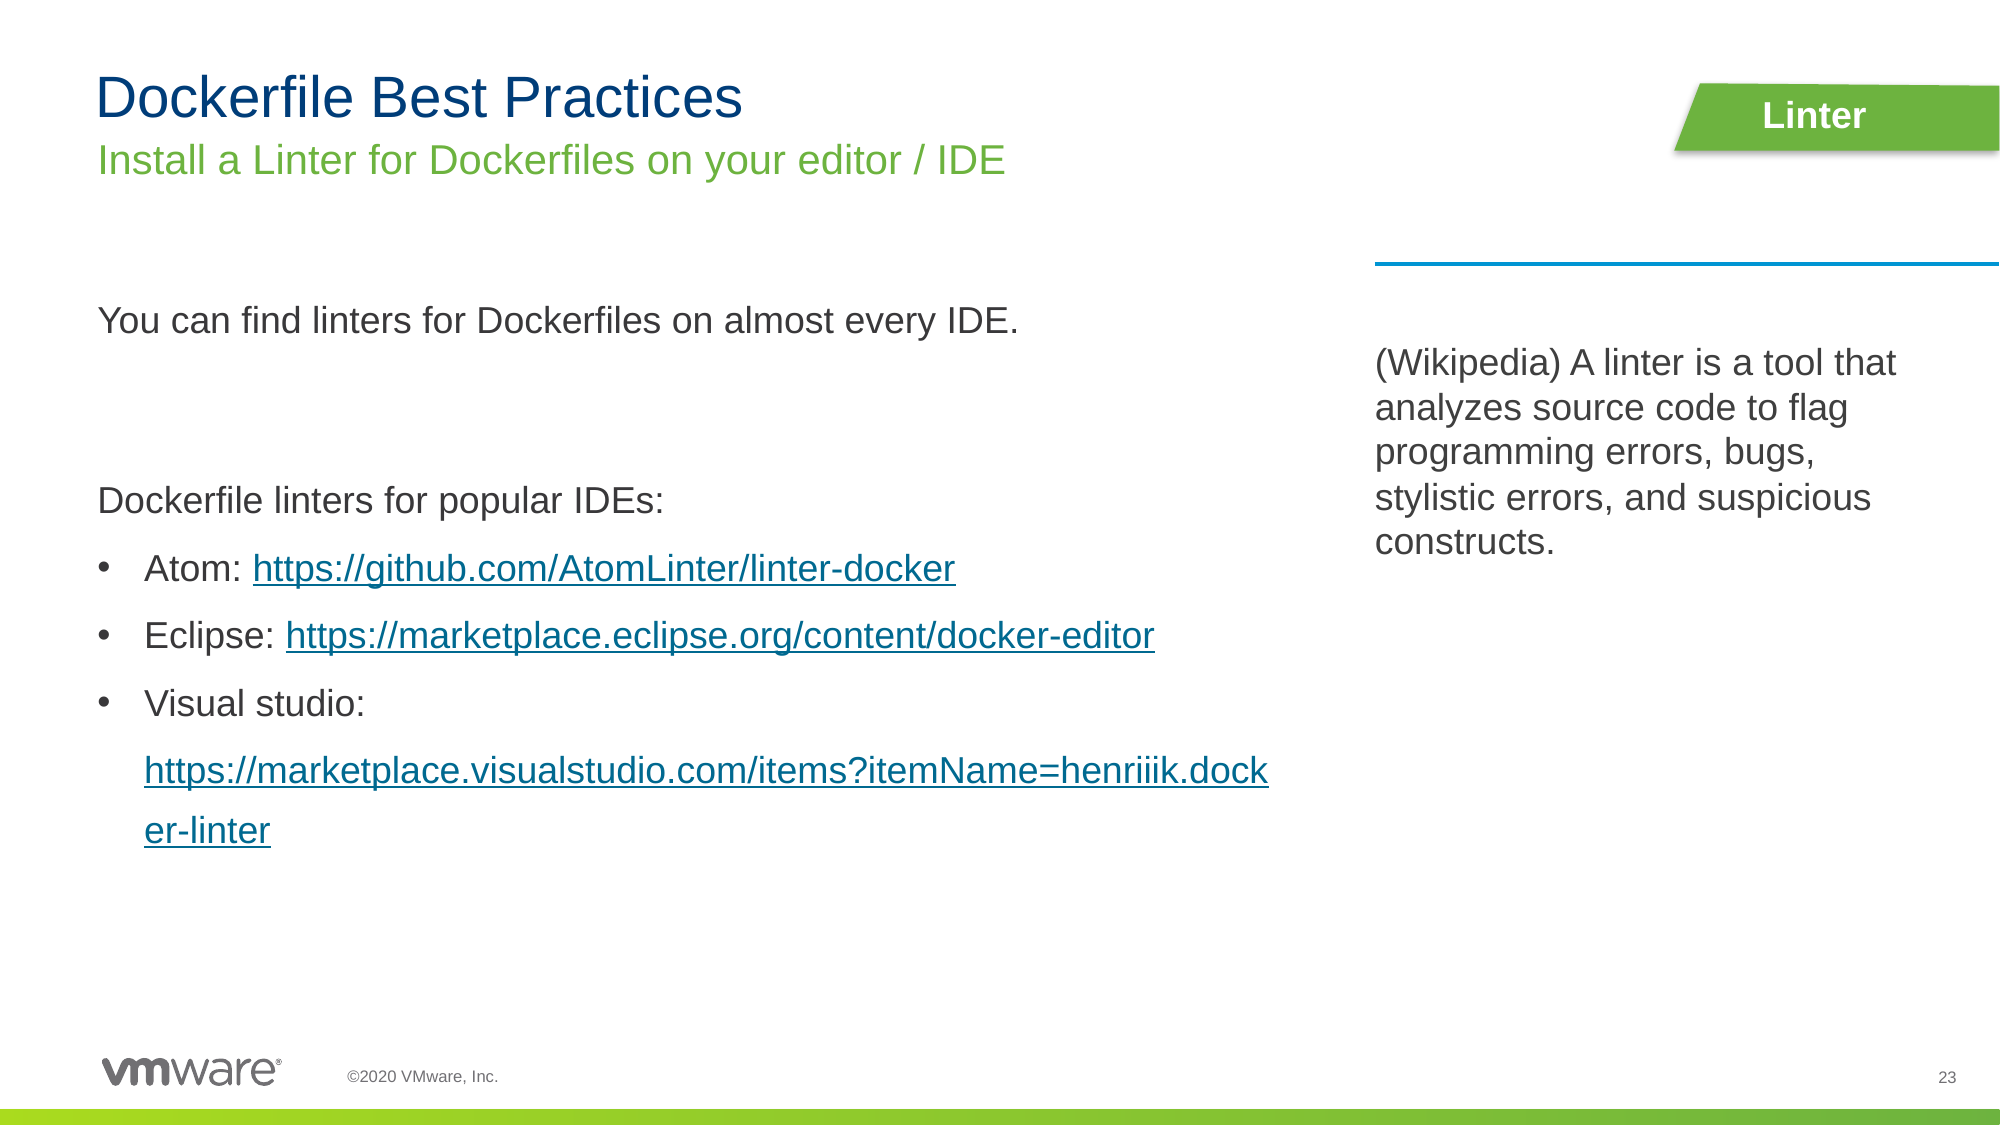

# Dockerfile Best Practices
Linter
Install a Linter for Dockerfiles on your editor / IDE
(Wikipedia) A linter is a tool that analyzes source code to flag programming errors, bugs, stylistic errors, and suspicious constructs.
You can find linters for Dockerfiles on almost every IDE.

Dockerfile linters for popular IDEs:
Atom: https://github.com/AtomLinter/linter-docker
Eclipse: https://marketplace.eclipse.org/content/docker-editor
Visual studio: https://marketplace.visualstudio.com/items?itemName=henriiik.docker-linter